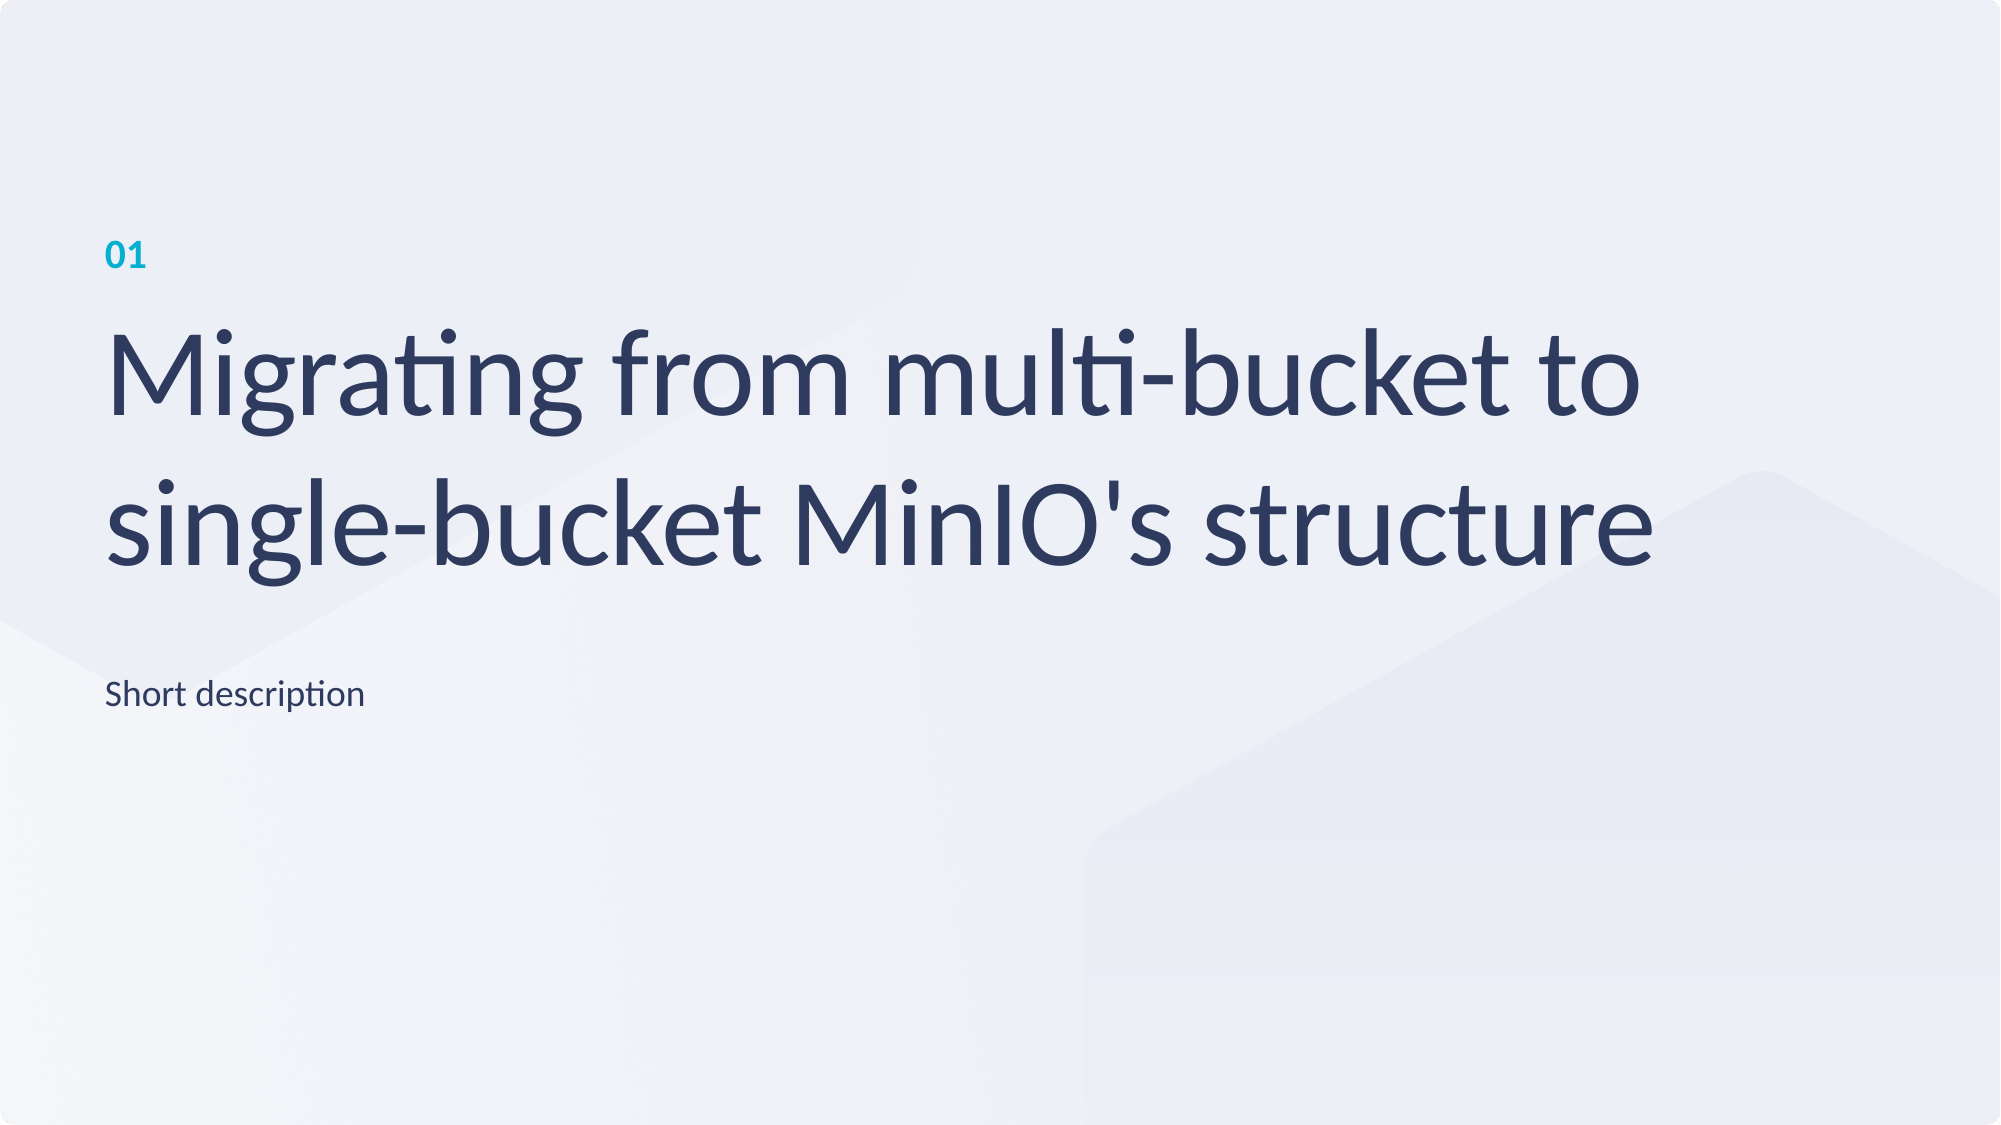

01
# Migrating from multi-bucket to single-bucket MinIO's structure
Short description